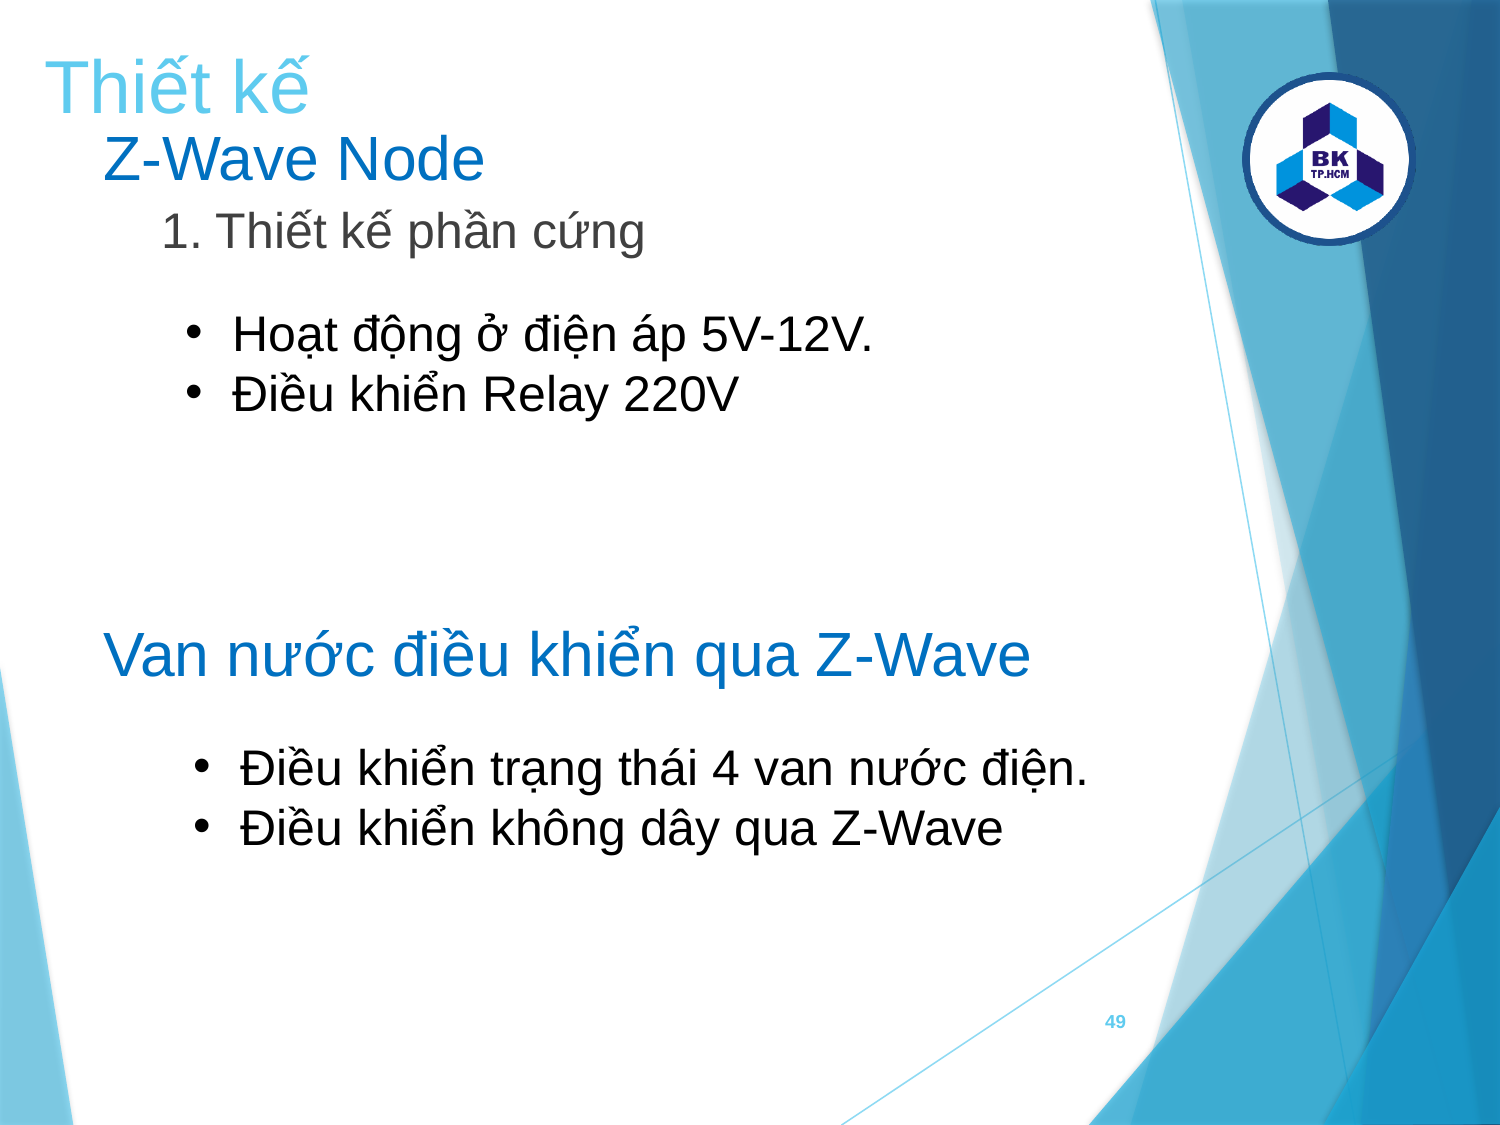

Thiết kế
Z-Wave Node
1. Thiết kế phần cứng
Hoạt động ở điện áp 5V-12V.
Điều khiển Relay 220V
Van nước điều khiển qua Z-Wave
Điều khiển trạng thái 4 van nước điện.
Điều khiển không dây qua Z-Wave
49